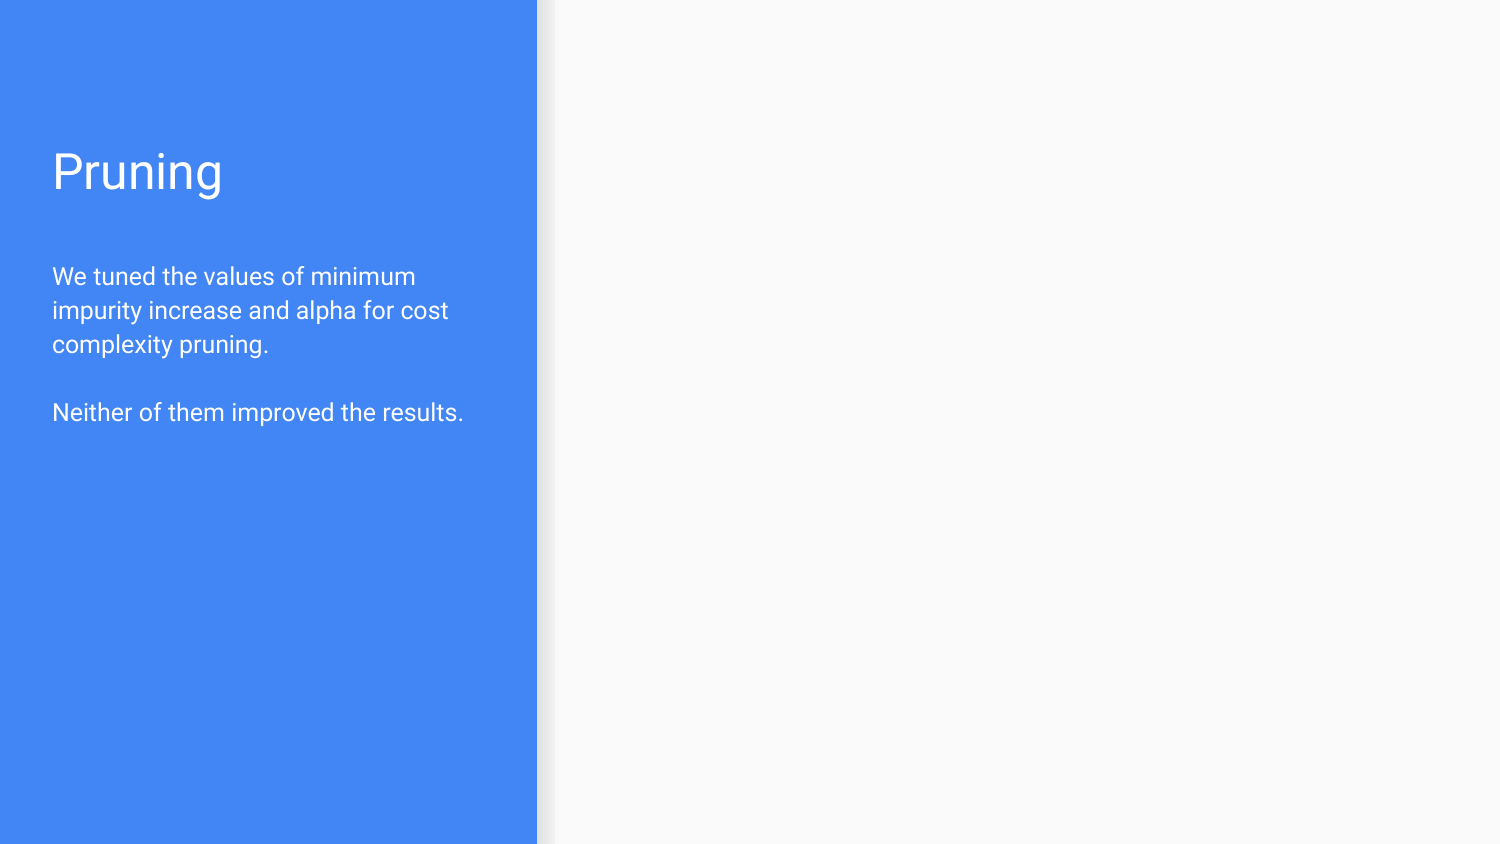

# Pruning
We tuned the values of minimum impurity increase and alpha for cost complexity pruning.
Neither of them improved the results.